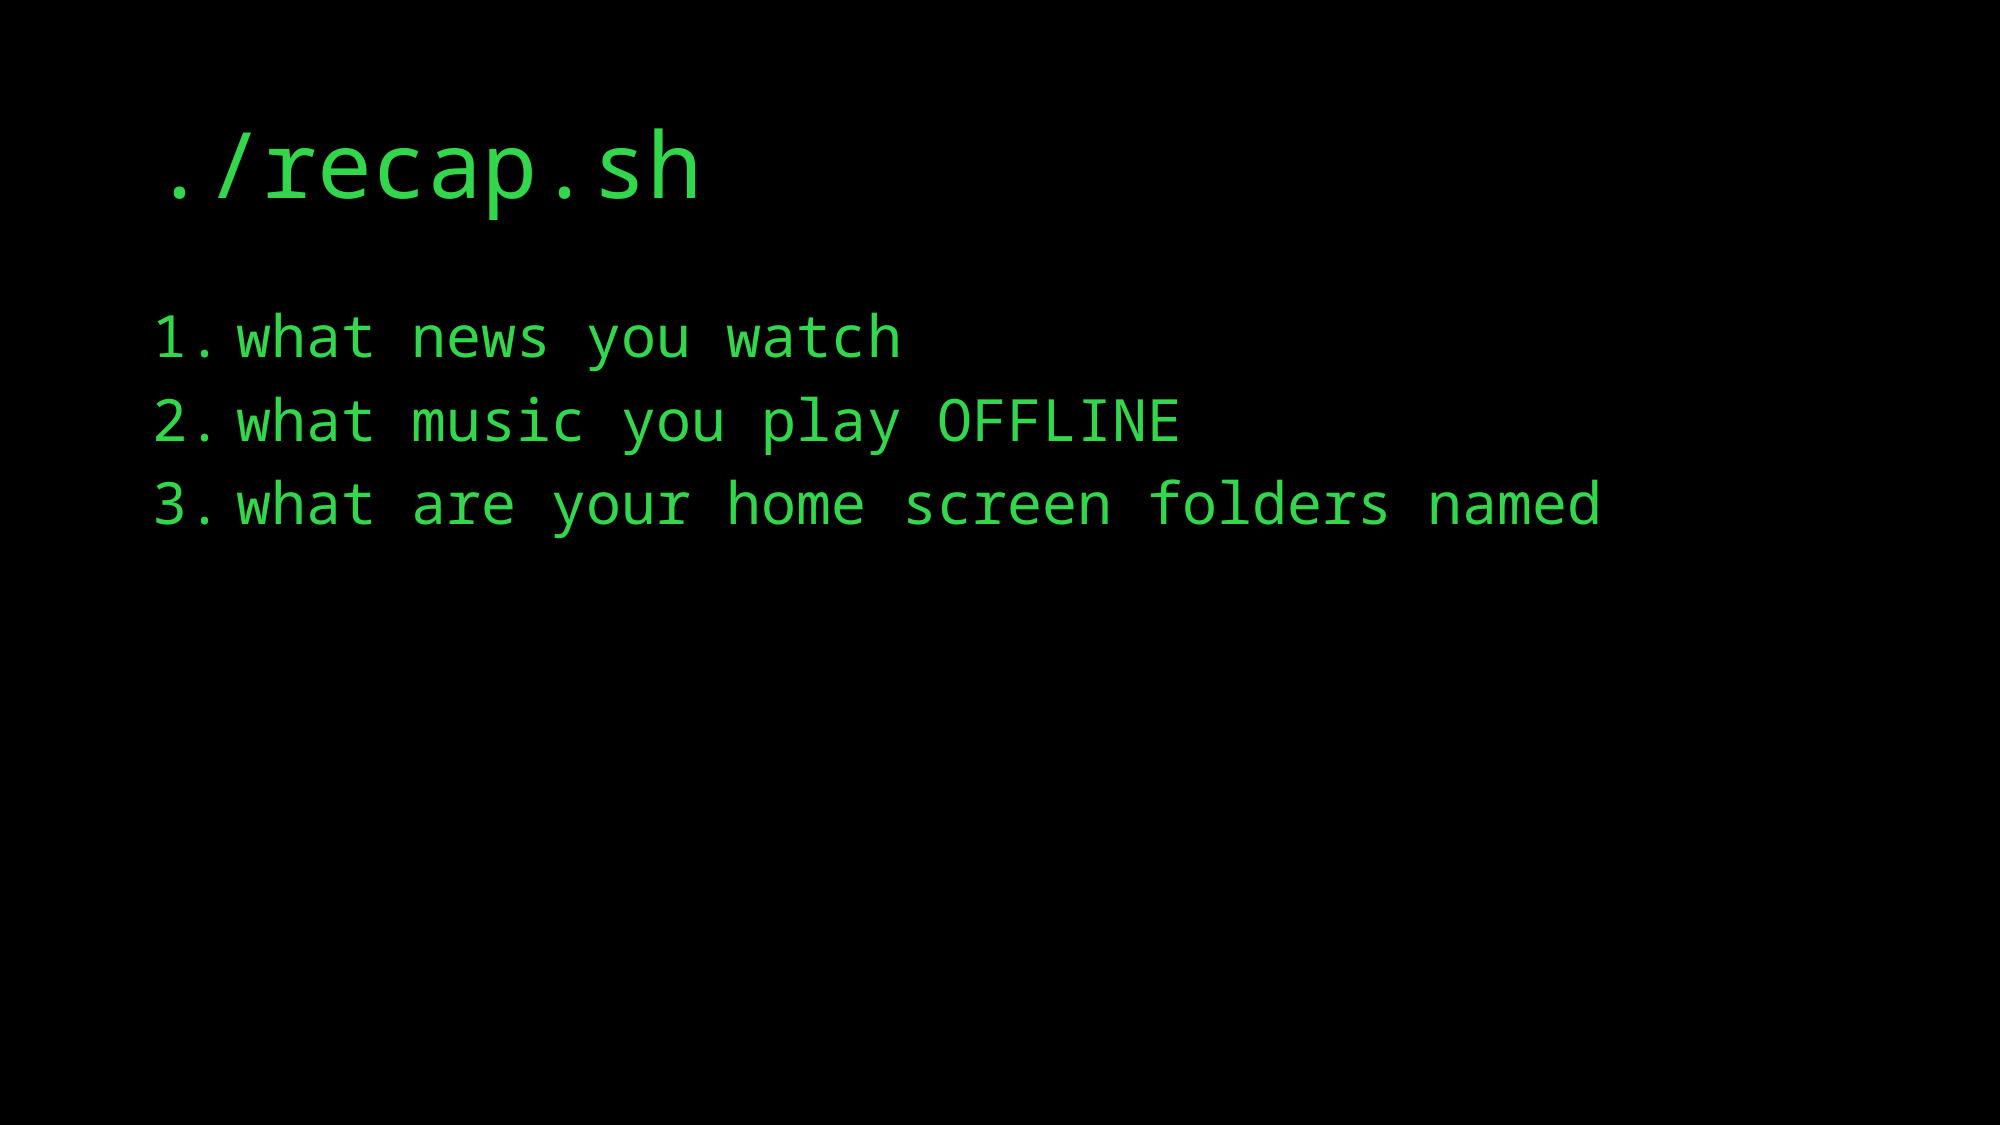

# ./recap.sh
what news you watch
what music you play OFFLINE
what are your home screen folders named